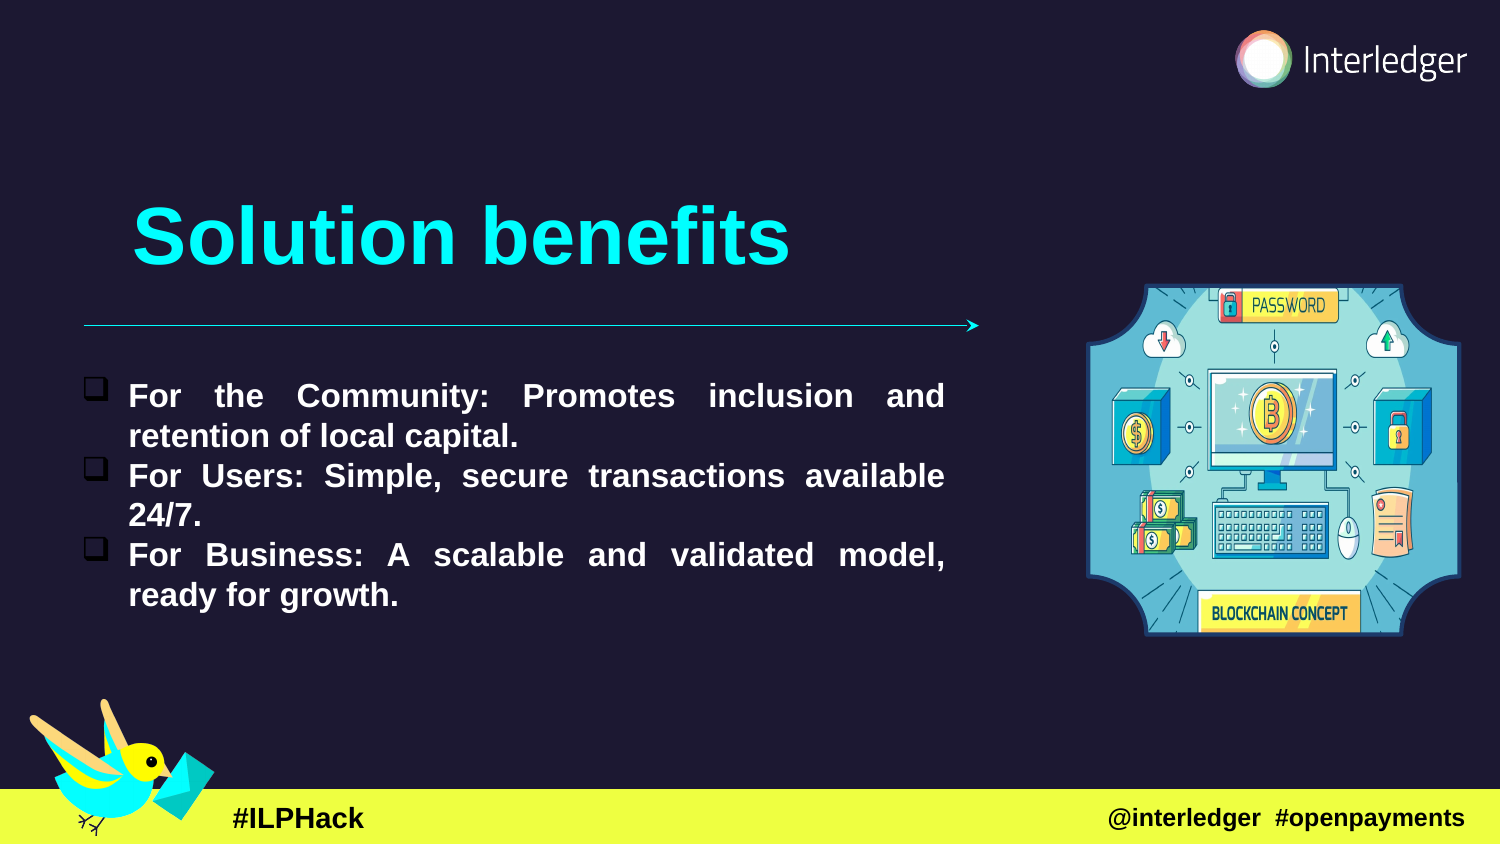

Solution benefits

For the Community: Promotes inclusion and retention of local capital.
For Users: Simple, secure transactions available 24/7.
For Business: A scalable and validated model, ready for growth.